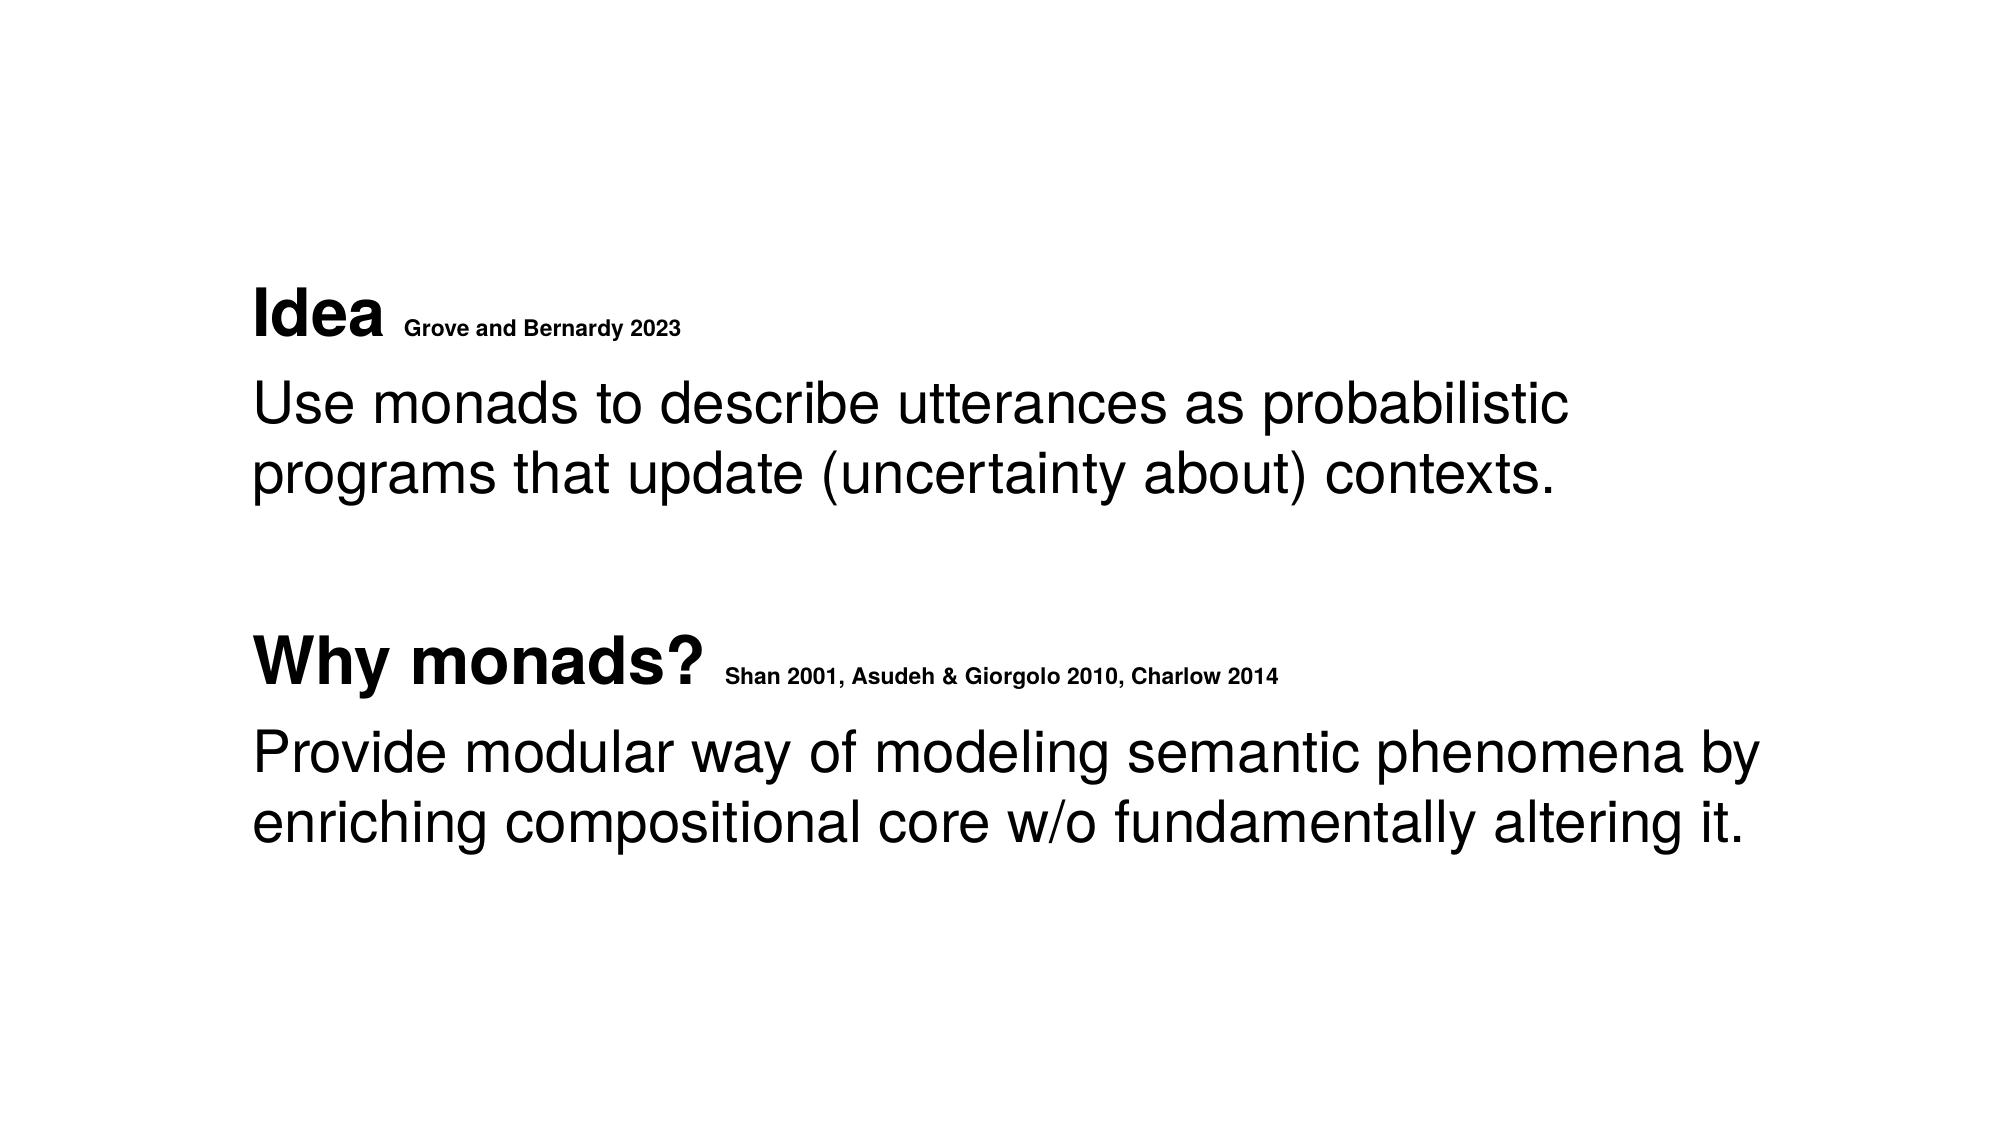

Idea Grove and Bernardy 2023
Use monads to describe utterances as probabilistic programs that update (uncertainty about) contexts.
Why monads? Shan 2001, Asudeh & Giorgolo 2010, Charlow 2014
Provide modular way of modeling semantic phenomena by enriching compositional core w/o fundamentally altering it.